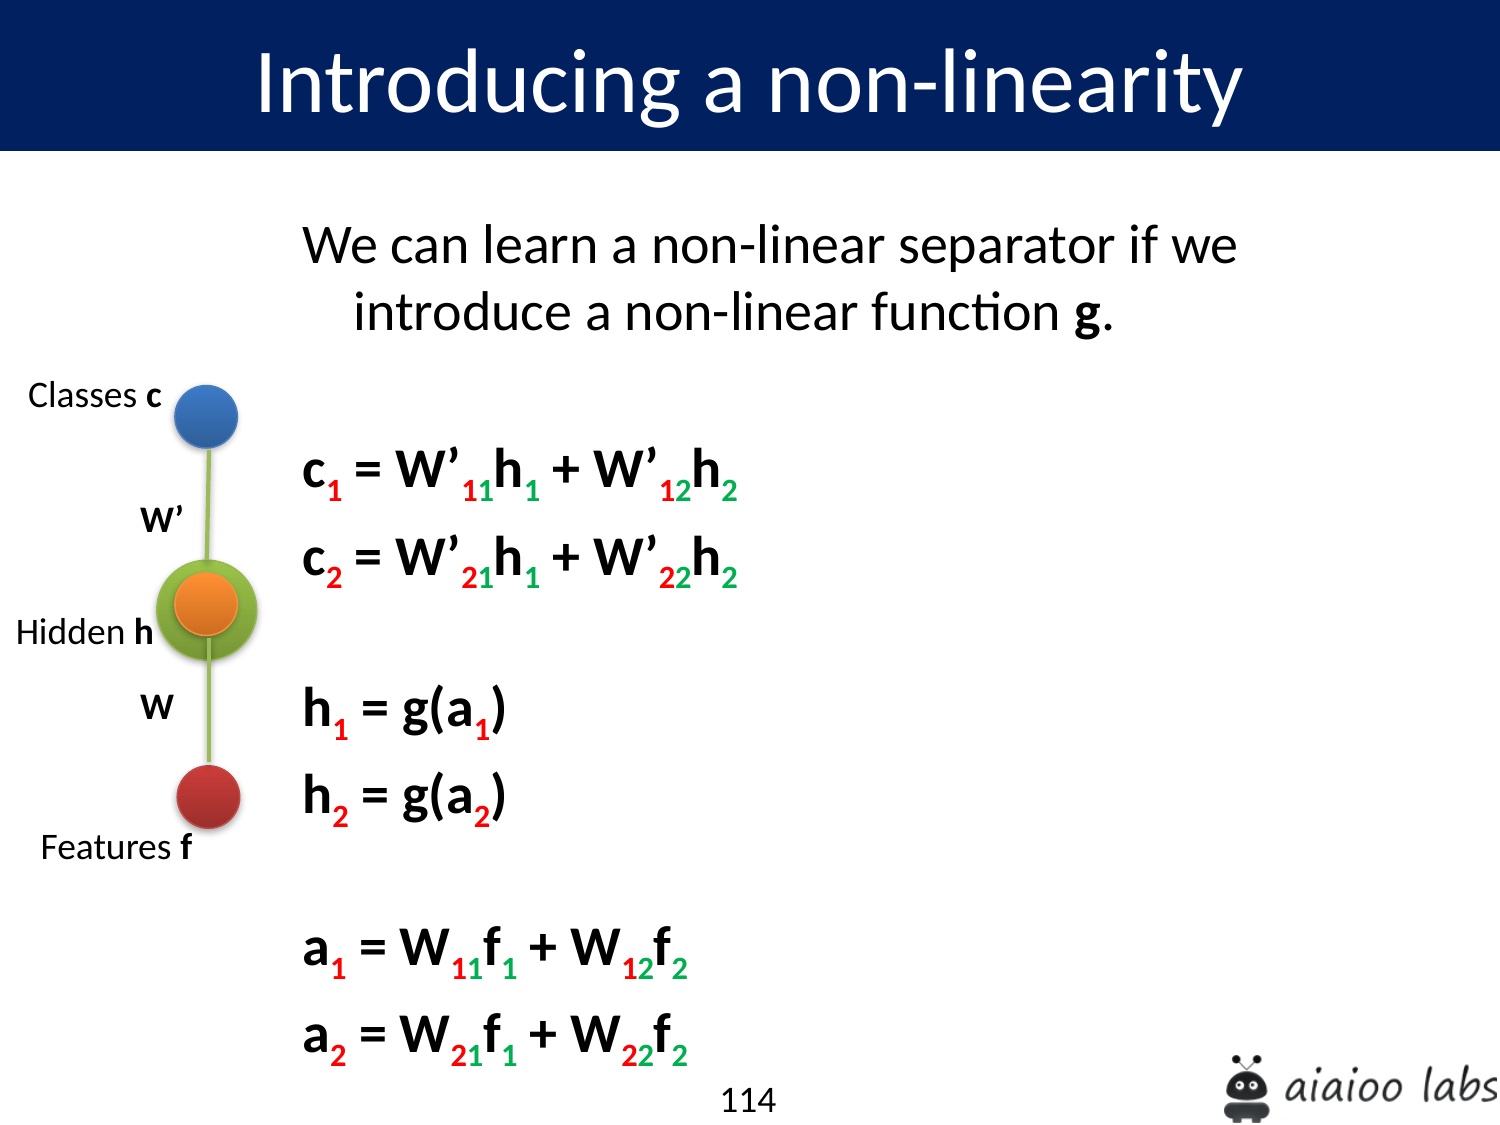

Introducing a non-linearity
We can learn a non-linear separator if we introduce a non-linear function g.

c1 = W’11h1 + W’12h2
c2 = W’21h1 + W’22h2

h1 = g(a1)
h2 = g(a2)

a1 = W11f1 + W12f2
a2 = W21f1 + W22f2
Classes c

W’

Hidden h
W

Features f